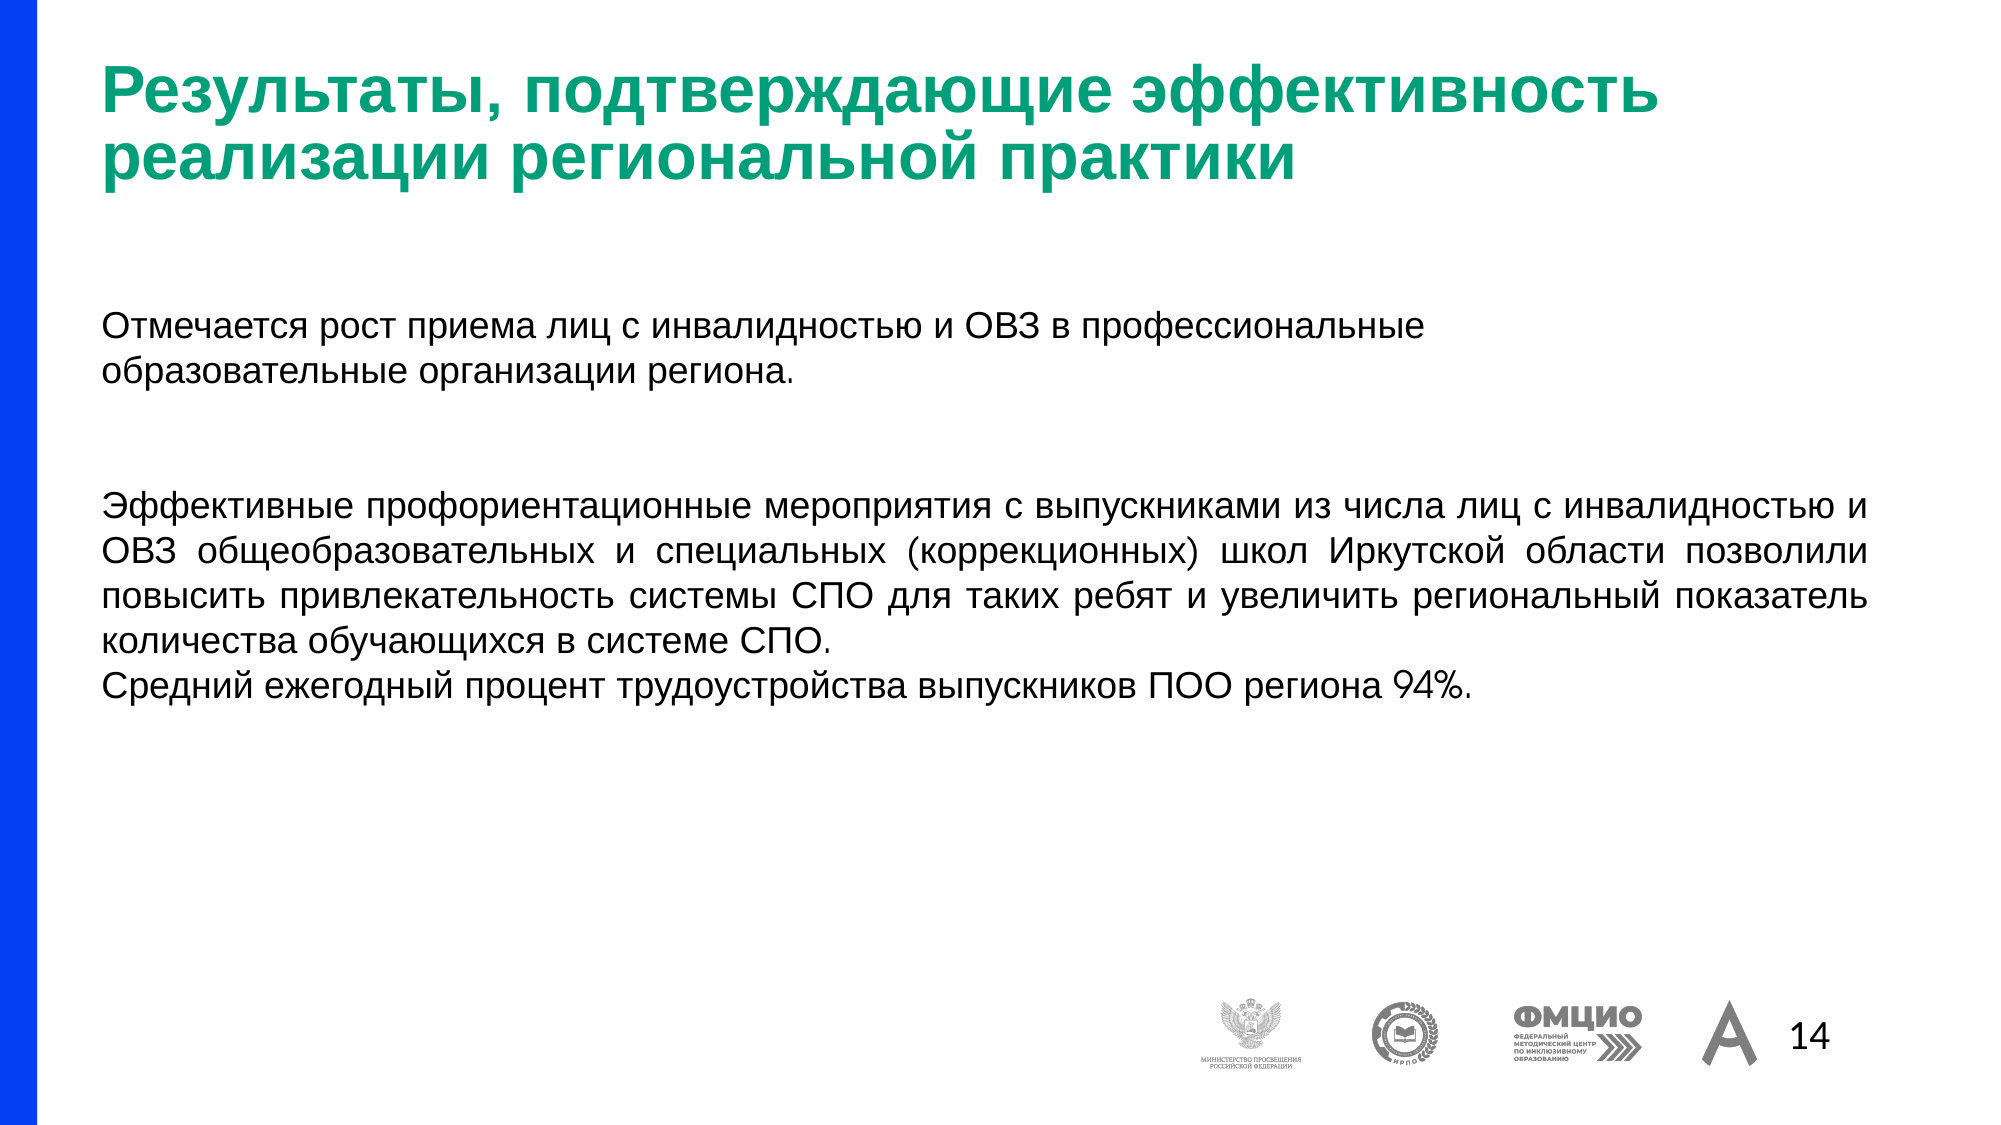

# Результаты, подтверждающие эффективность реализации региональной практики
Отмечается рост приема лиц с инвалидностью и ОВЗ в профессиональные
образовательные организации региона.

Эффективные профориентационные мероприятия с выпускниками из числа лиц с инвалидностью и ОВЗ общеобразовательных и специальных (коррекционных) школ Иркутской области позволили повысить привлекательность системы СПО для таких ребят и увеличить региональный показатель количества обучающихся в системе СПО.
Средний ежегодный процент трудоустройства выпускников ПОО региона 94%.